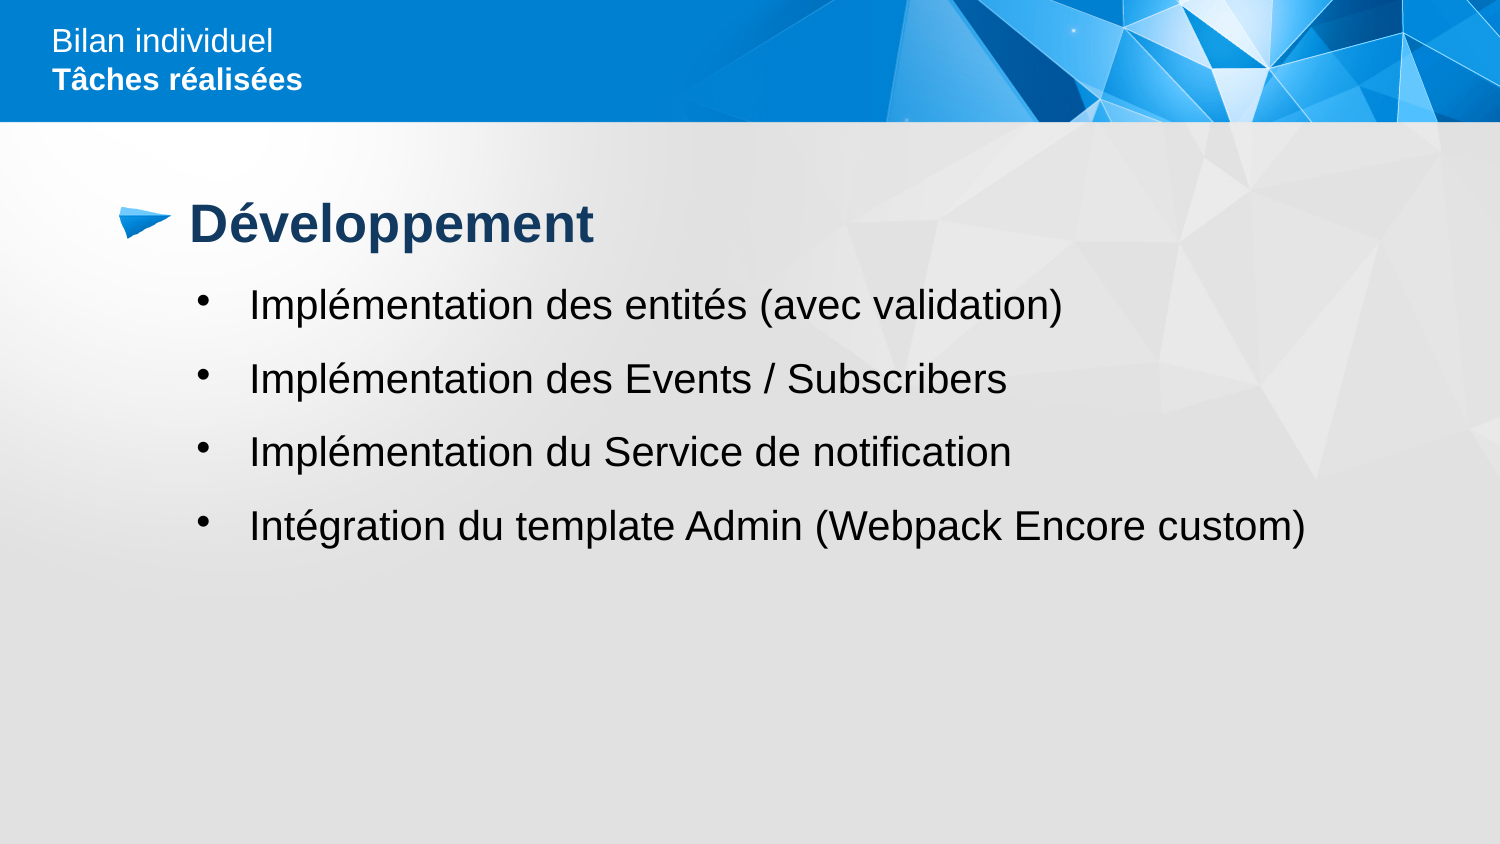

Bilan individuel
Tâches réalisées
Développement
Implémentation des entités (avec validation)
Implémentation des Events / Subscribers
Implémentation du Service de notification
Intégration du template Admin (Webpack Encore custom)